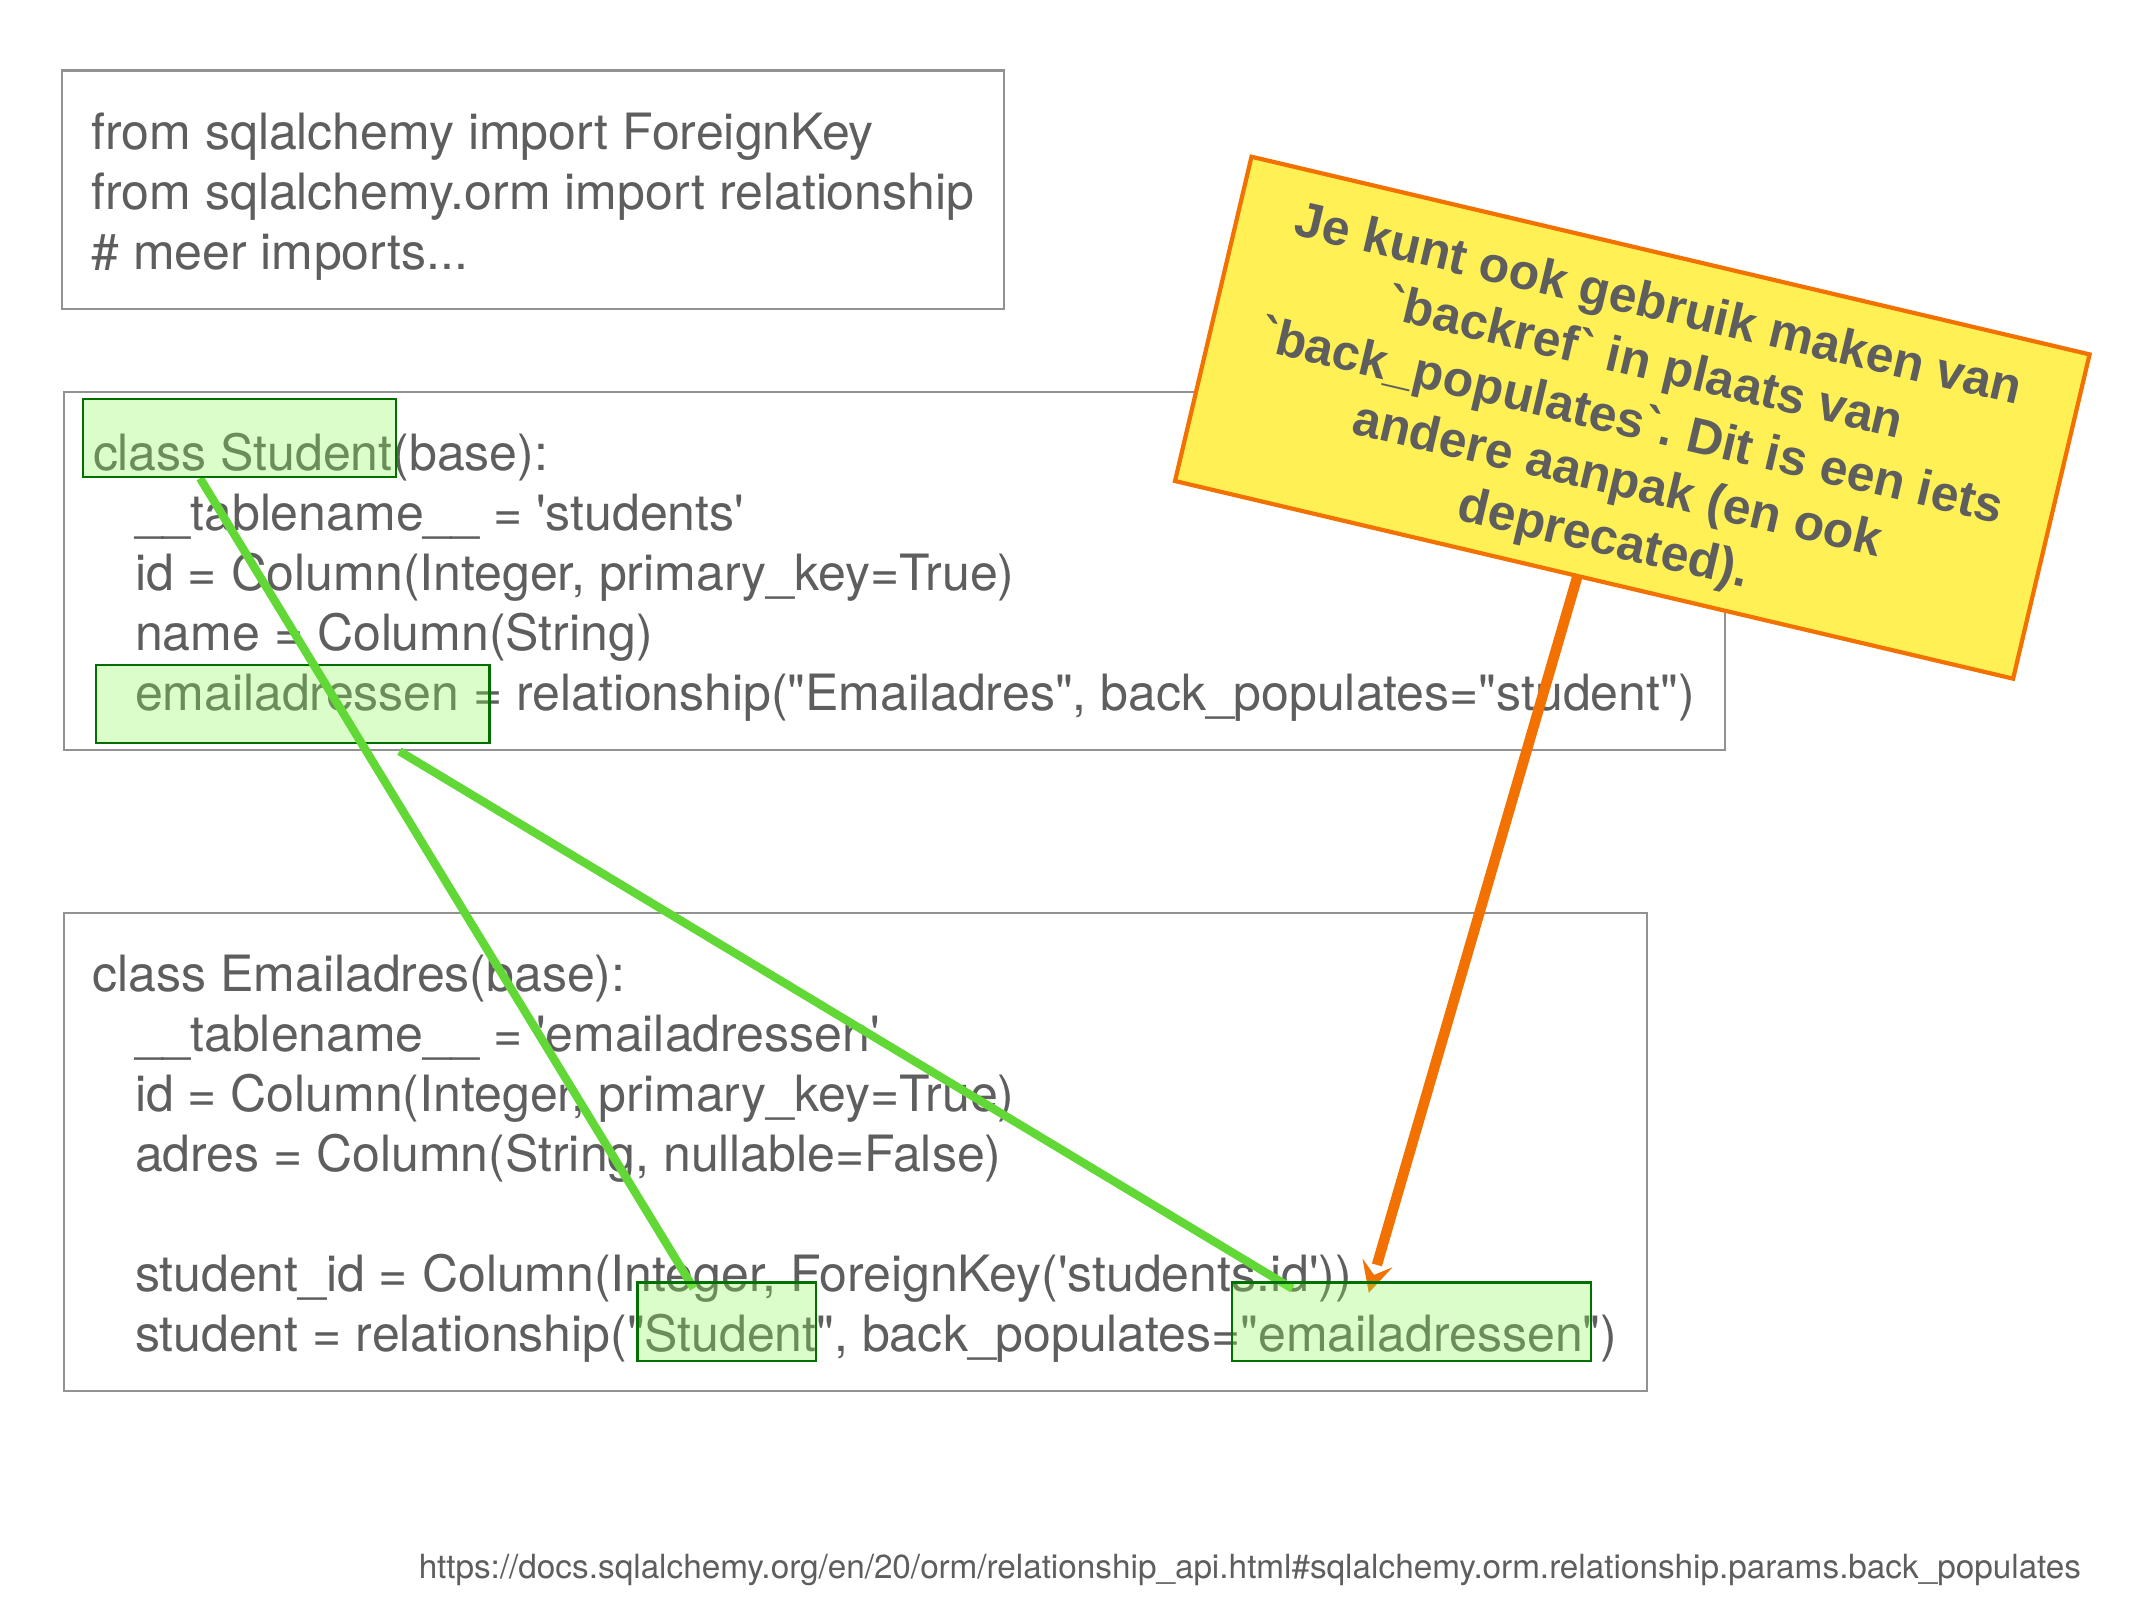

from sqlalchemy import ForeignKey
from sqlalchemy.orm import relationship
# meer imports...
Je kunt ook gebruik maken van `backref` in plaats van `back_populates`. Dit is een iets andere aanpak (en ook deprecated).

class Student(base):
   __tablename__ = 'students'
   id = Column(Integer, primary_key=True)
   name = Column(String)
   emailadressen = relationship("Emailadres", back_populates="student")

class Emailadres(base):
   __tablename__ = 'emailadressen'
   id = Column(Integer, primary_key=True)
   adres = Column(String, nullable=False)

   student_id = Column(Integer, ForeignKey('students.id'))
   student = relationship("Student", back_populates="emailadressen")
https://docs.sqlalchemy.org/en/20/orm/relationship_api.html#sqlalchemy.orm.relationship.params.back_populates